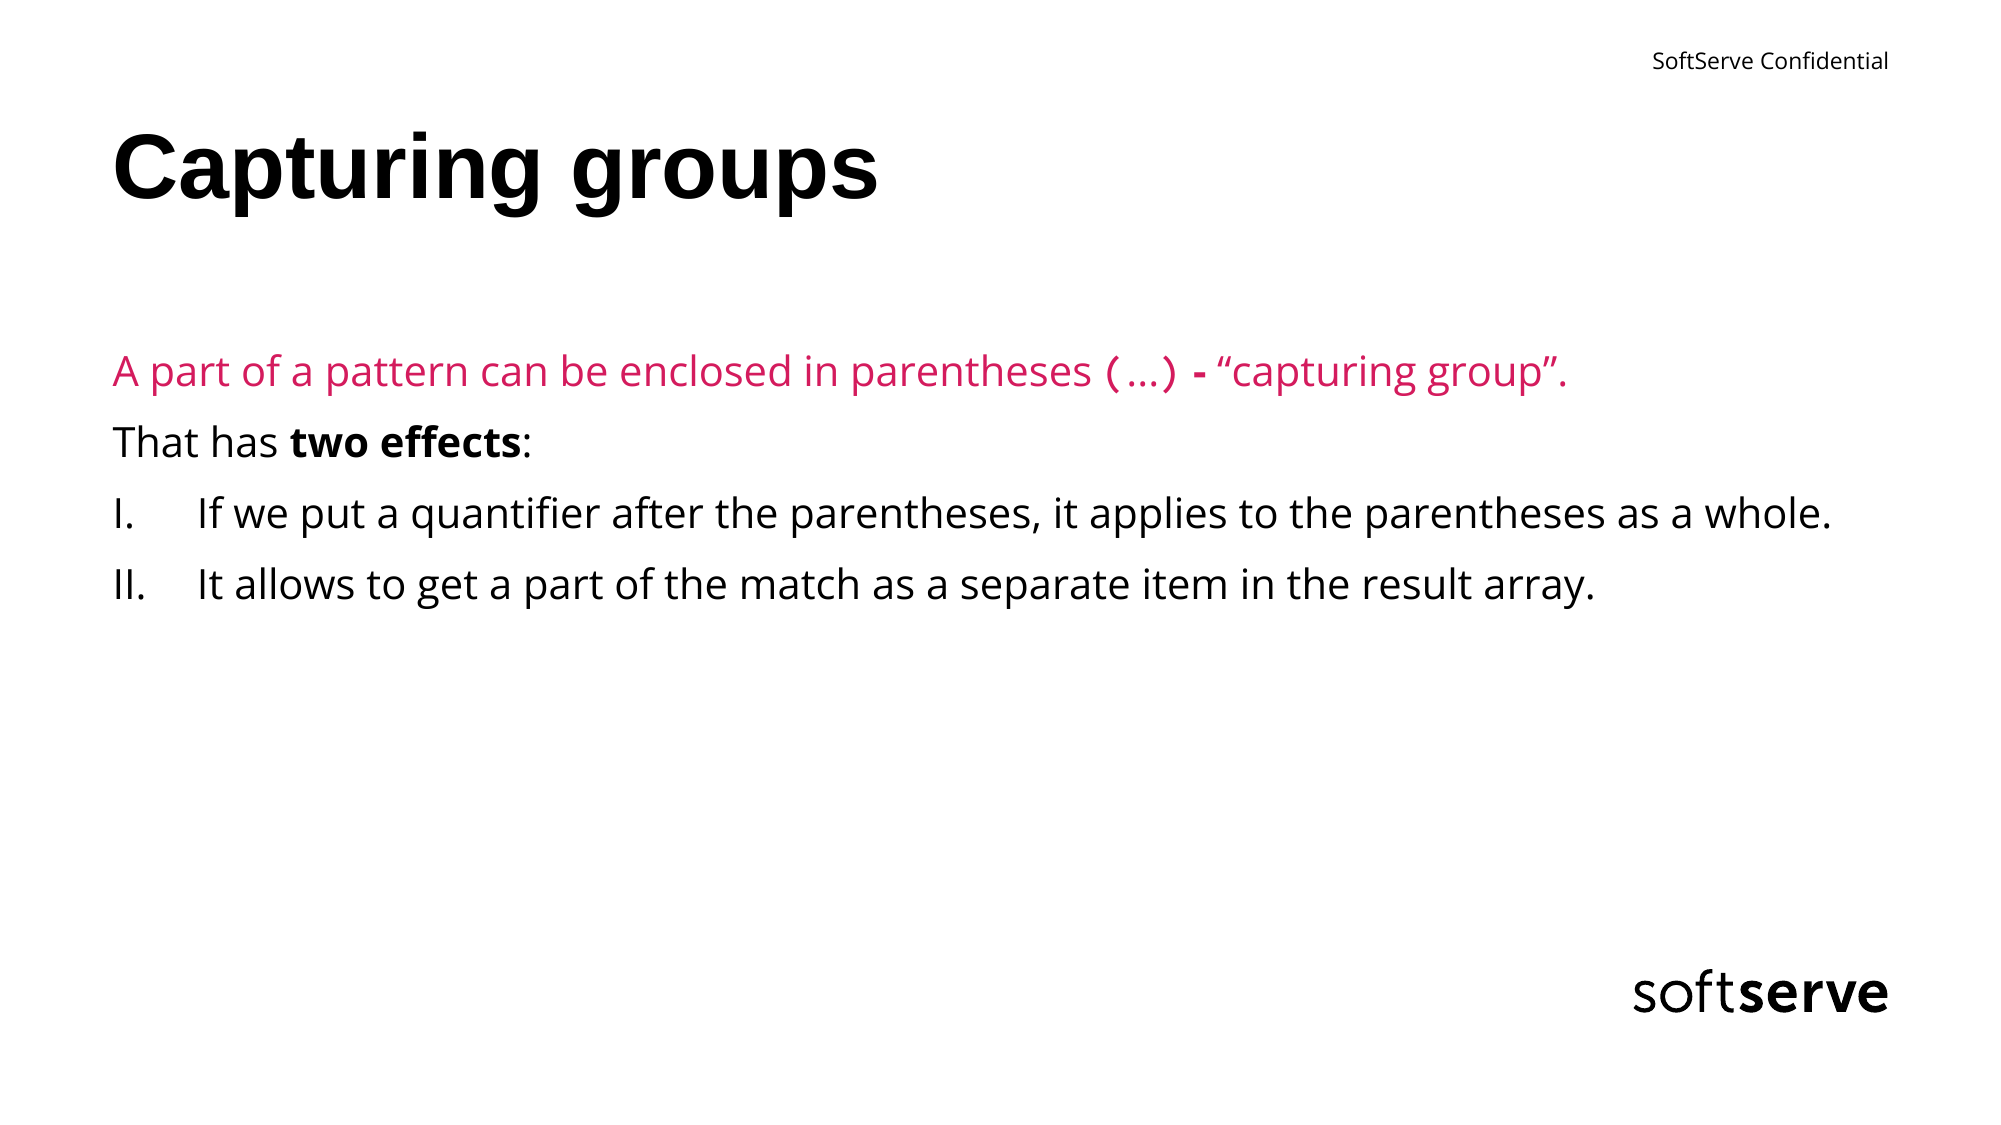

# Capturing groups
A part of a pattern can be enclosed in parentheses (...) - “capturing group”.
That has two effects:
If we put a quantifier after the parentheses, it applies to the parentheses as a whole.
It allows to get a part of the match as a separate item in the result array.